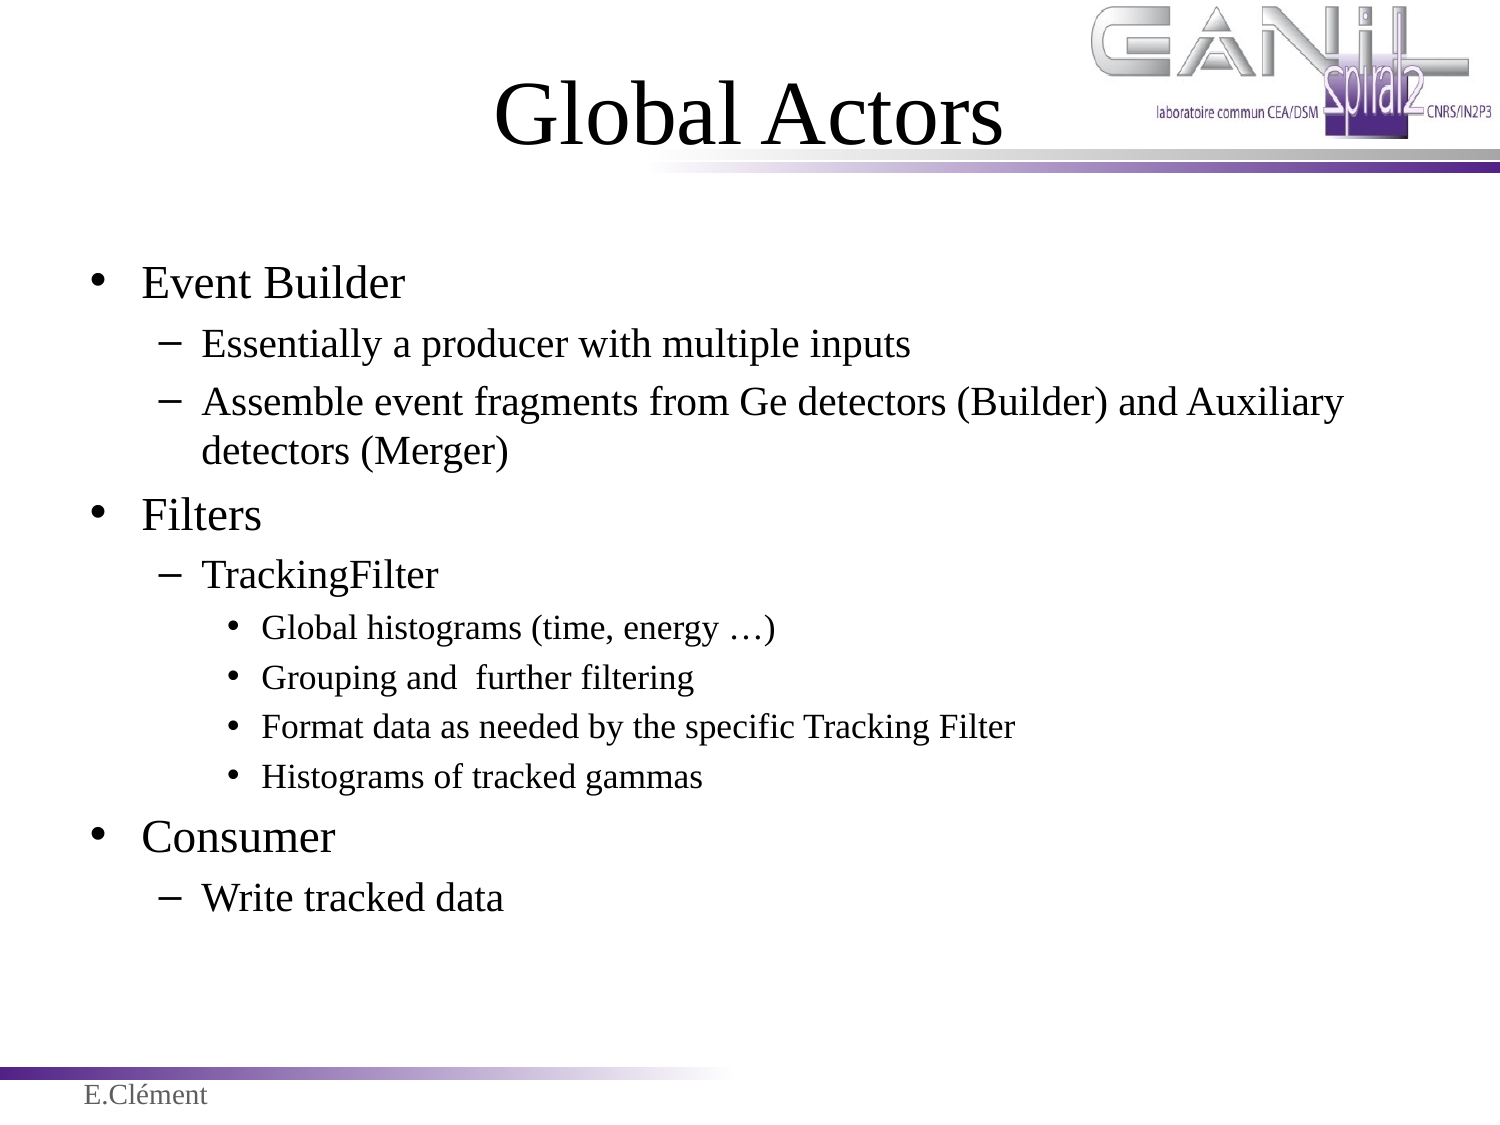

# Global Actors
Event Builder
Essentially a producer with multiple inputs
Assemble event fragments from Ge detectors (Builder) and Auxiliary detectors (Merger)
Filters
TrackingFilter
Global histograms (time, energy …)
Grouping and  further filtering
Format data as needed by the specific Tracking Filter
Histograms of tracked gammas
Consumer
Write tracked data